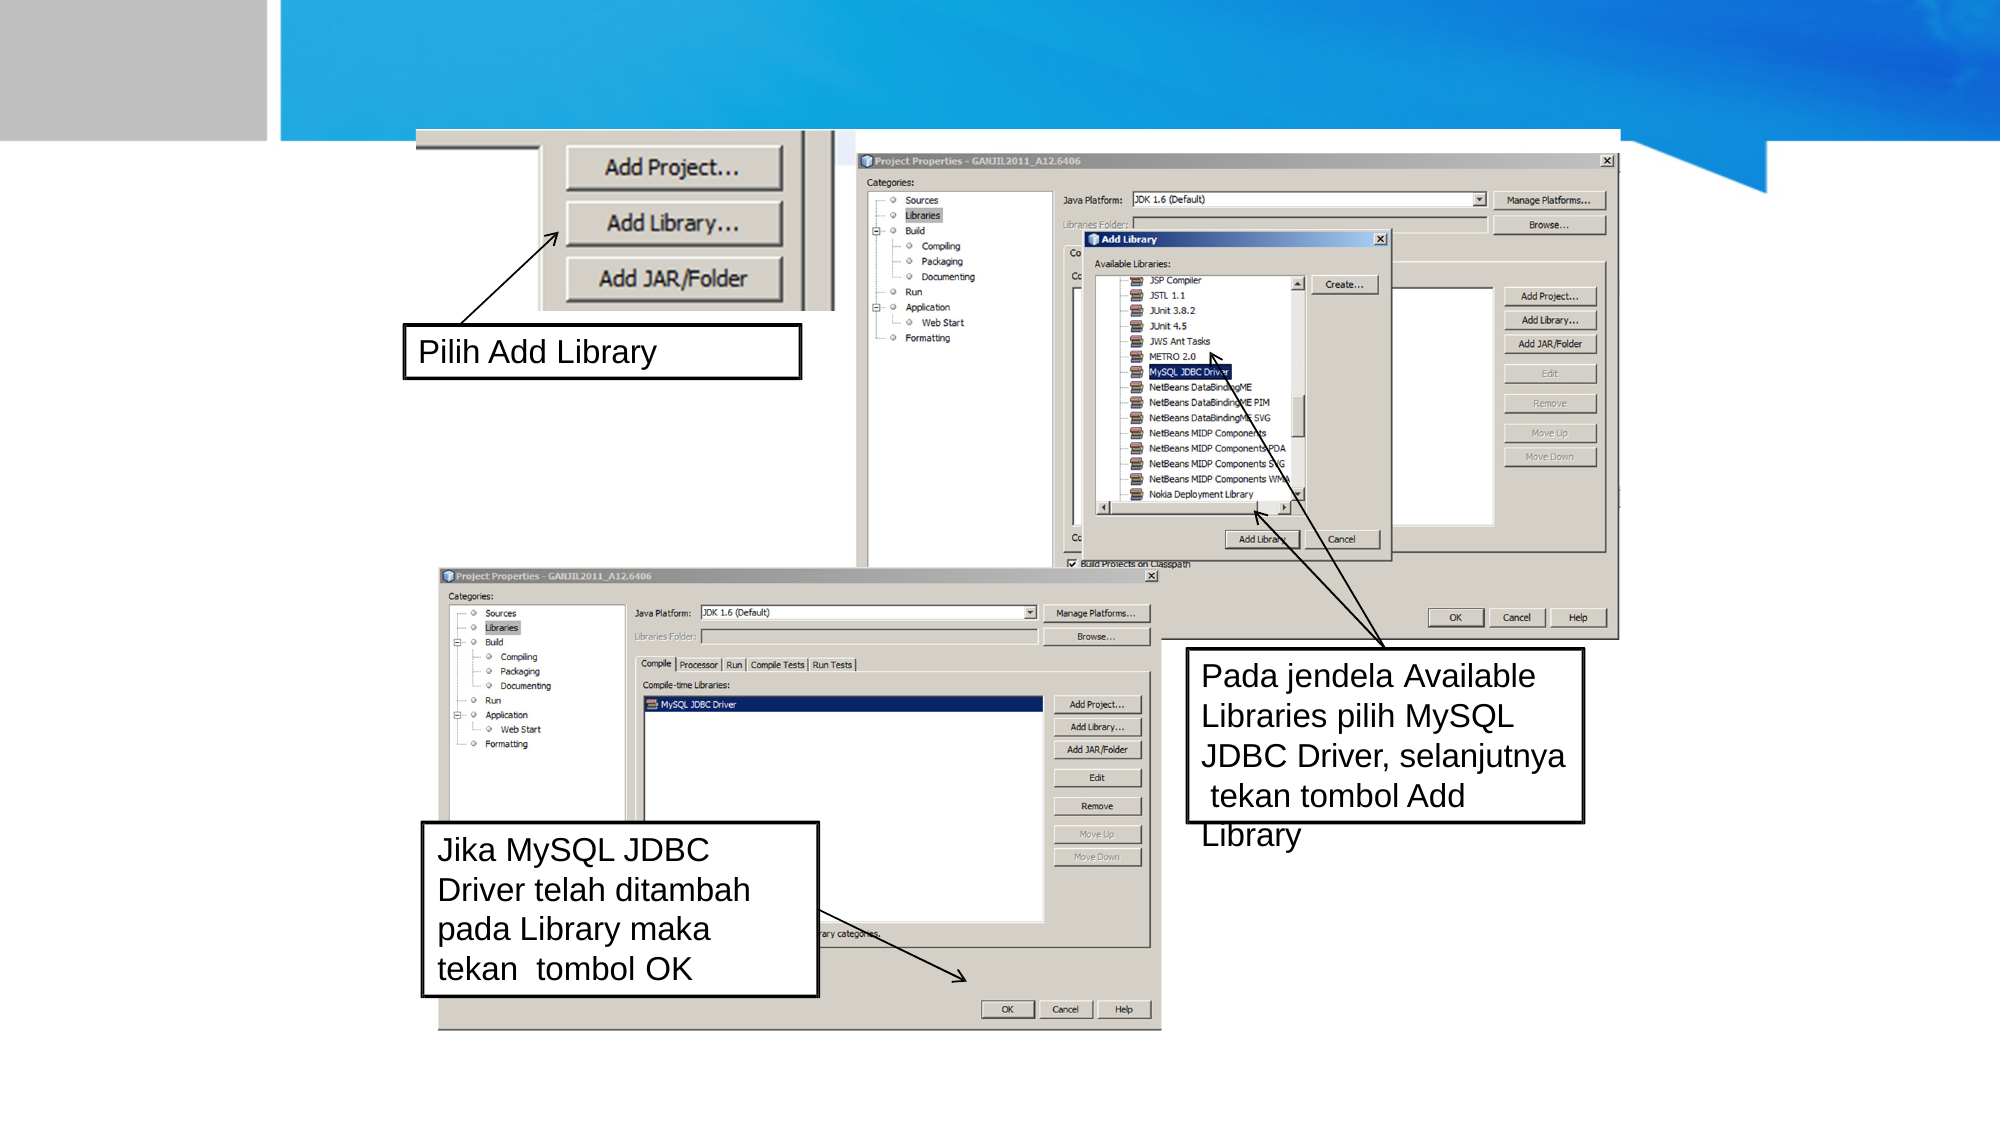

Pilih Add Library

Pada jendela Available  Libraries pilih MySQL  JDBC Driver, selanjutnya  tekan tombol Add Library

Jika MySQL JDBC  Driver telah ditambah  pada Library maka tekan  tombol OK